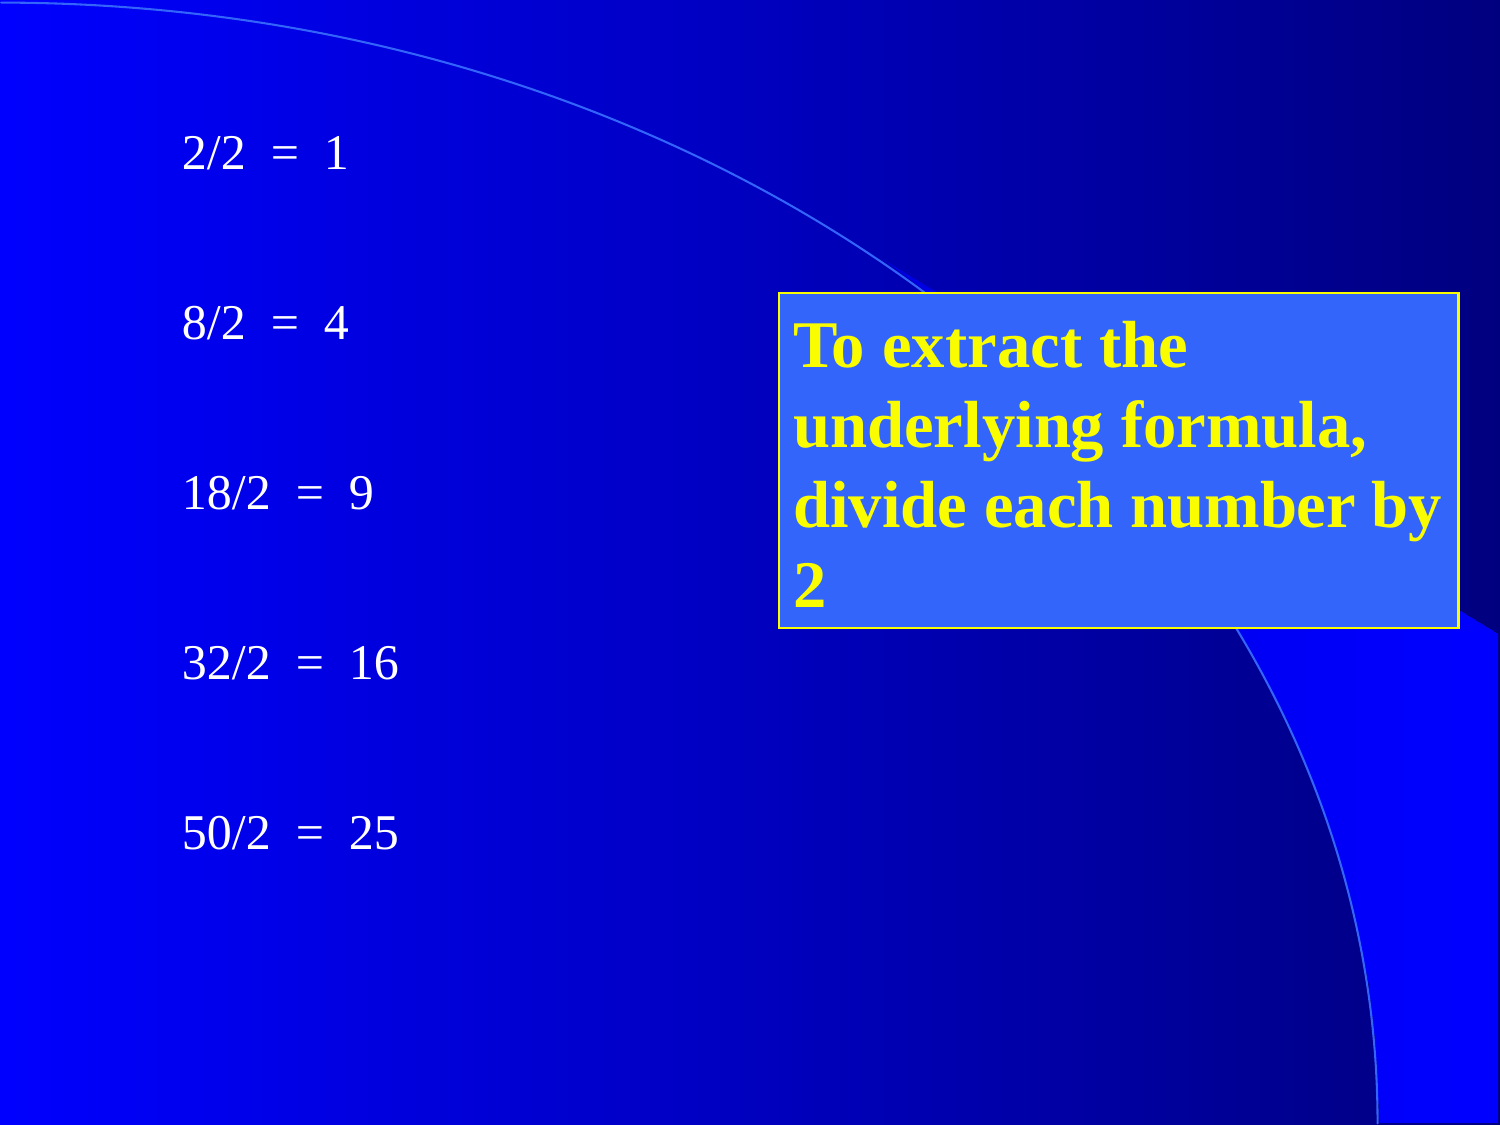

2/2  =  1

8/2  =  4

18/2  =  9

32/2  =  16

50/2  =  25
To extract the underlying formula, divide each number by 2